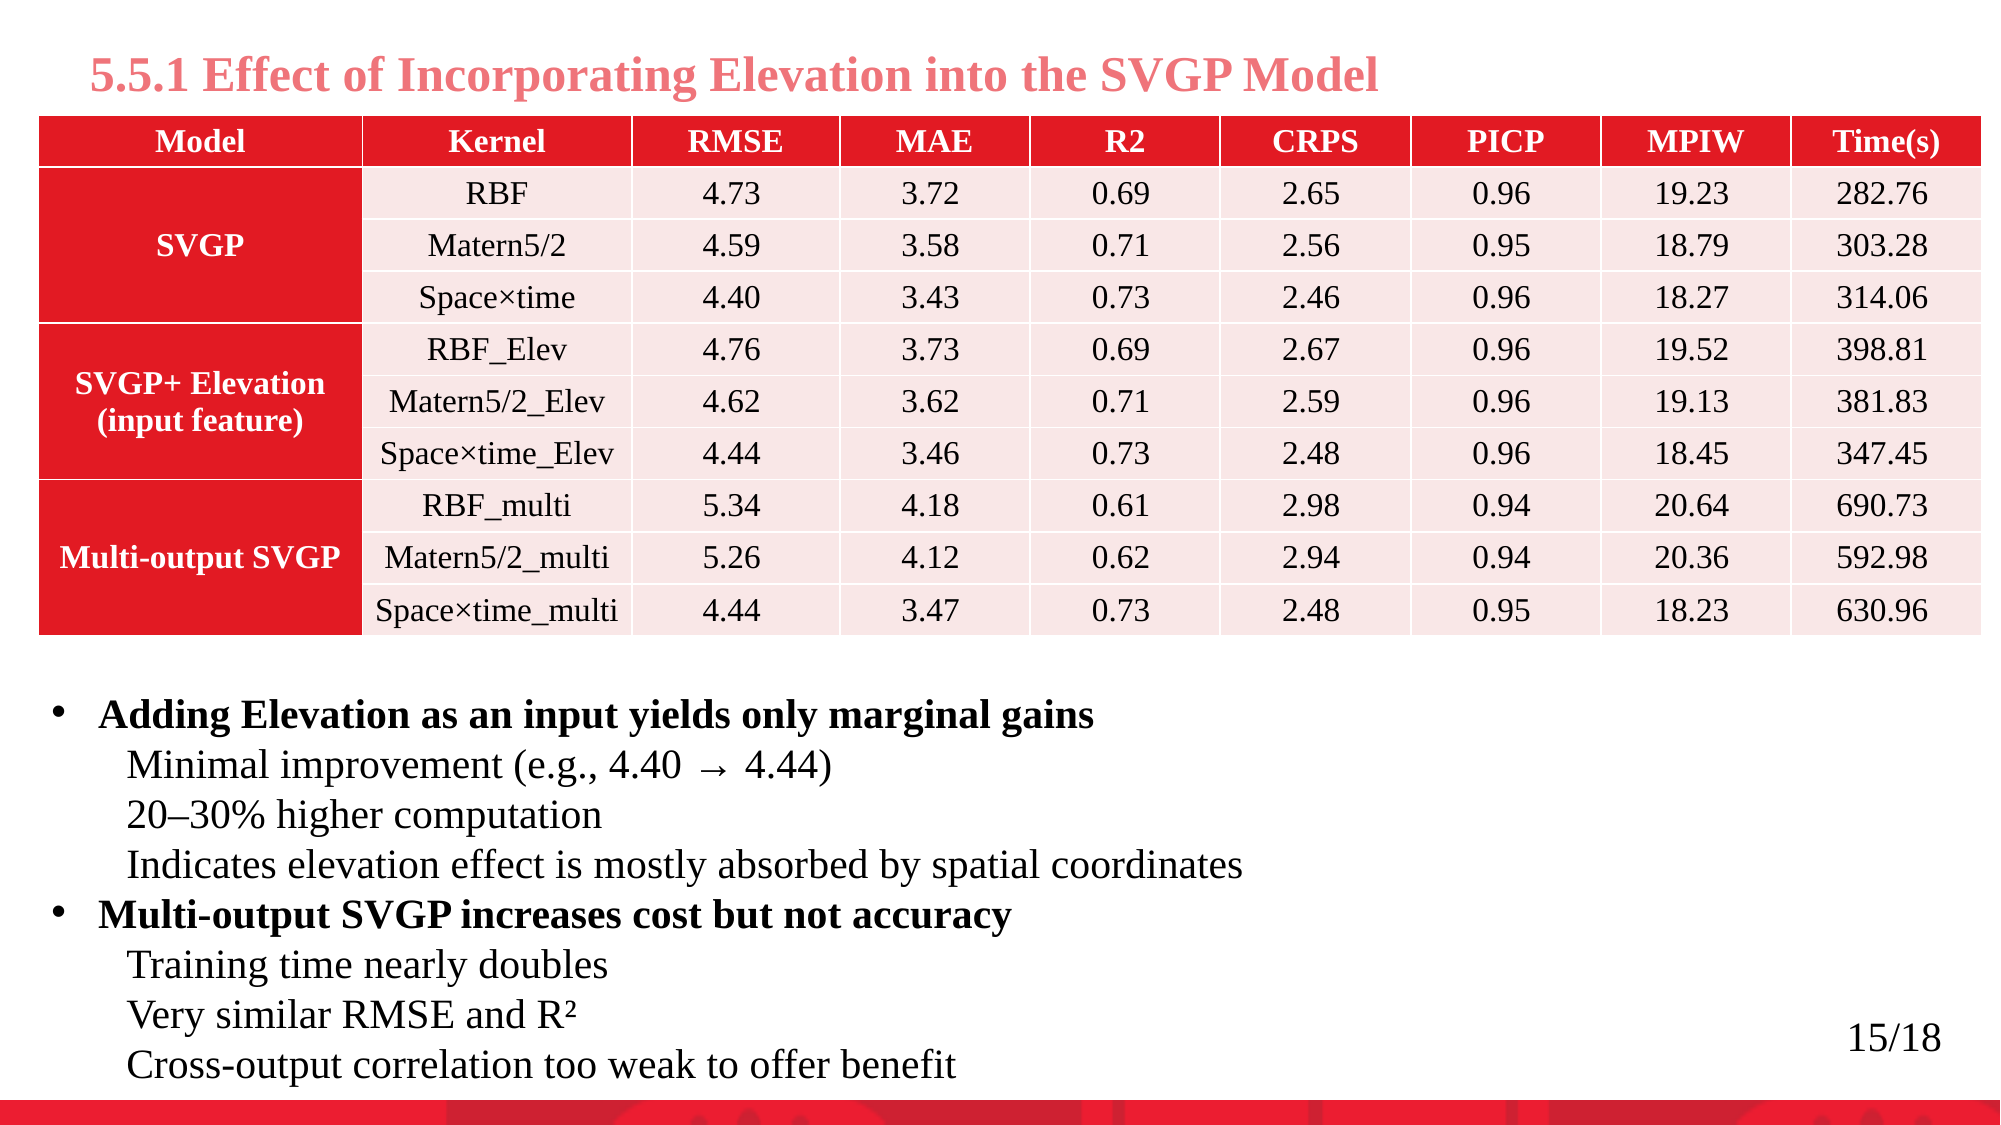

5.5.1 Effect of Incorporating Elevation into the SVGP Model
| Model | Kernel | RMSE | MAE | R2 | CRPS | PICP | MPIW | Time(s) |
| --- | --- | --- | --- | --- | --- | --- | --- | --- |
| SVGP | RBF | 4.73 | 3.72 | 0.69 | 2.65 | 0.96 | 19.23 | 282.76 |
|  | Matern5/2 | 4.59 | 3.58 | 0.71 | 2.56 | 0.95 | 18.79 | 303.28 |
|  | Space×time | 4.40 | 3.43 | 0.73 | 2.46 | 0.96 | 18.27 | 314.06 |
| SVGP+ Elevation (input feature) | RBF\_Elev | 4.76 | 3.73 | 0.69 | 2.67 | 0.96 | 19.52 | 398.81 |
|  | Matern5/2\_Elev | 4.62 | 3.62 | 0.71 | 2.59 | 0.96 | 19.13 | 381.83 |
|  | Space×time\_Elev | 4.44 | 3.46 | 0.73 | 2.48 | 0.96 | 18.45 | 347.45 |
| Multi-output SVGP | RBF\_multi | 5.34 | 4.18 | 0.61 | 2.98 | 0.94 | 20.64 | 690.73 |
|  | Matern5/2\_multi | 5.26 | 4.12 | 0.62 | 2.94 | 0.94 | 20.36 | 592.98 |
|  | Space×time\_multi | 4.44 | 3.47 | 0.73 | 2.48 | 0.95 | 18.23 | 630.96 |
Adding Elevation as an input yields only marginal gains
Minimal improvement (e.g., 4.40 → 4.44)
20–30% higher computation
Indicates elevation effect is mostly absorbed by spatial coordinates
Multi-output SVGP increases cost but not accuracy
Training time nearly doubles
Very similar RMSE and R²
Cross-output correlation too weak to offer benefit
15/18